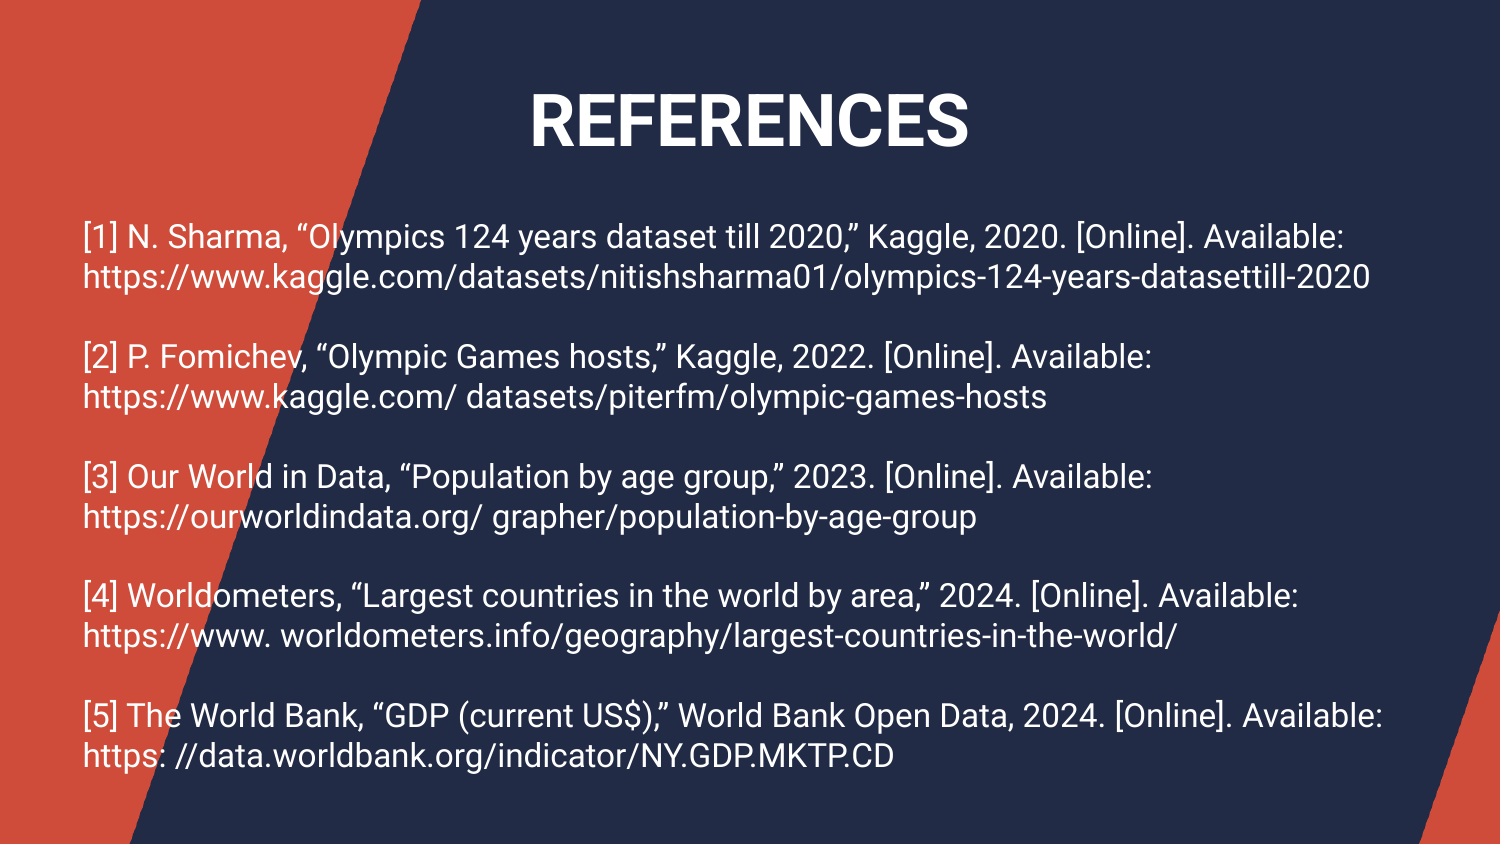

REFERENCES
[1] N. Sharma, “Olympics 124 years dataset till 2020,” Kaggle, 2020. [Online]. Available: https://www.kaggle.com/datasets/nitishsharma01/olympics-124-years-datasettill-2020

[2] P. Fomichev, “Olympic Games hosts,” Kaggle, 2022. [Online]. Available: https://www.kaggle.com/ datasets/piterfm/olympic-games-hosts

[3] Our World in Data, “Population by age group,” 2023. [Online]. Available: https://ourworldindata.org/ grapher/population-by-age-group

[4] Worldometers, “Largest countries in the world by area,” 2024. [Online]. Available: https://www. worldometers.info/geography/largest-countries-in-the-world/

[5] The World Bank, “GDP (current US$),” World Bank Open Data, 2024. [Online]. Available: https: //data.worldbank.org/indicator/NY.GDP.MKTP.CD